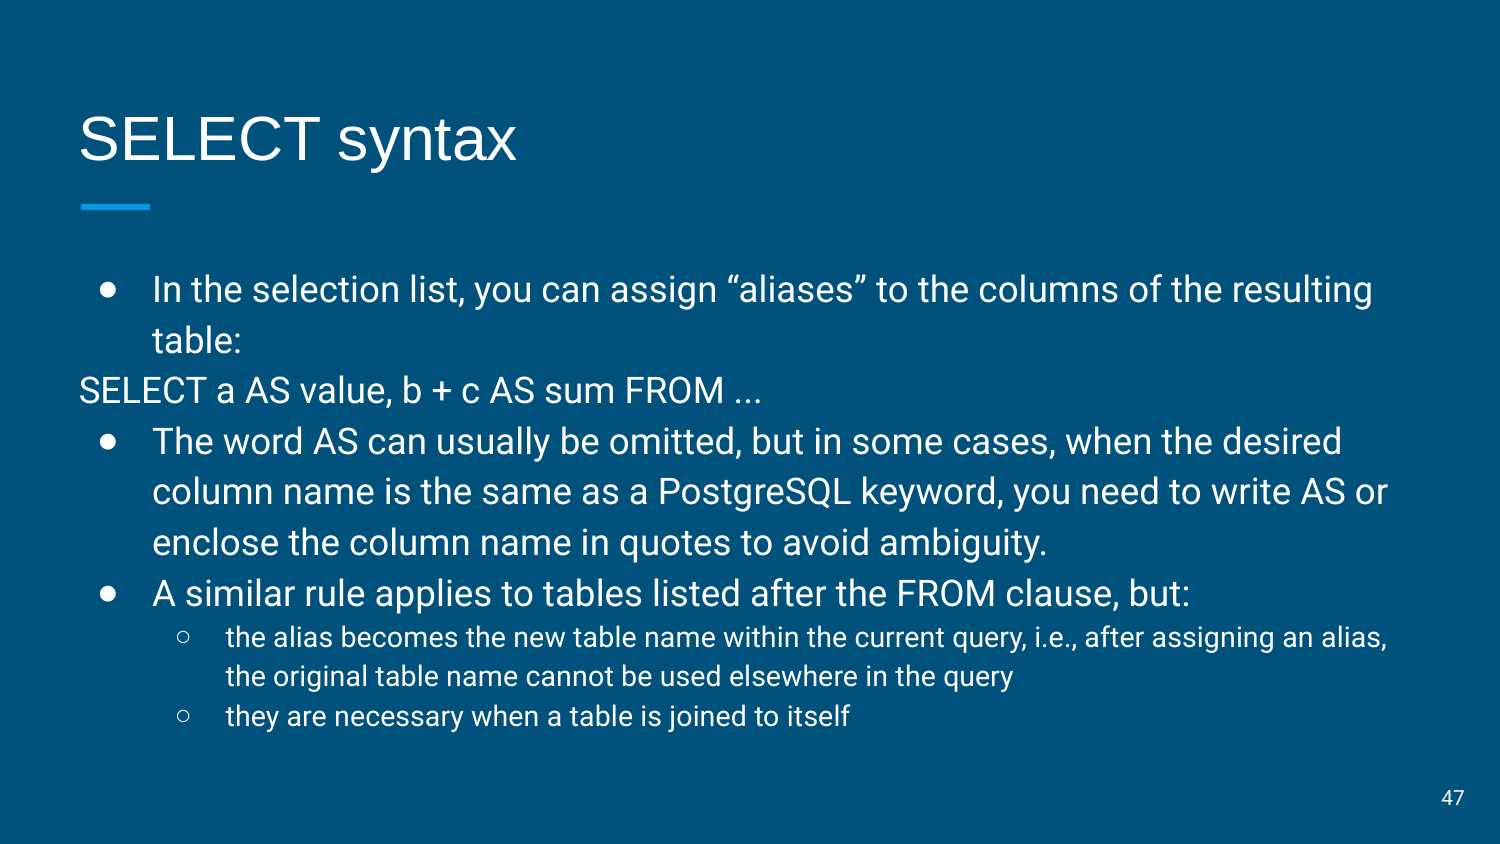

# SELECT syntax
In the selection list, you can assign “aliases” to the columns of the resulting table:
SELECT a AS value, b + c AS sum FROM ...
The word AS can usually be omitted, but in some cases, when the desired column name is the same as a PostgreSQL keyword, you need to write AS or enclose the column name in quotes to avoid ambiguity.
A similar rule applies to tables listed after the FROM clause, but:
the alias becomes the new table name within the current query, i.e., after assigning an alias, the original table name cannot be used elsewhere in the query
they are necessary when a table is joined to itself
47